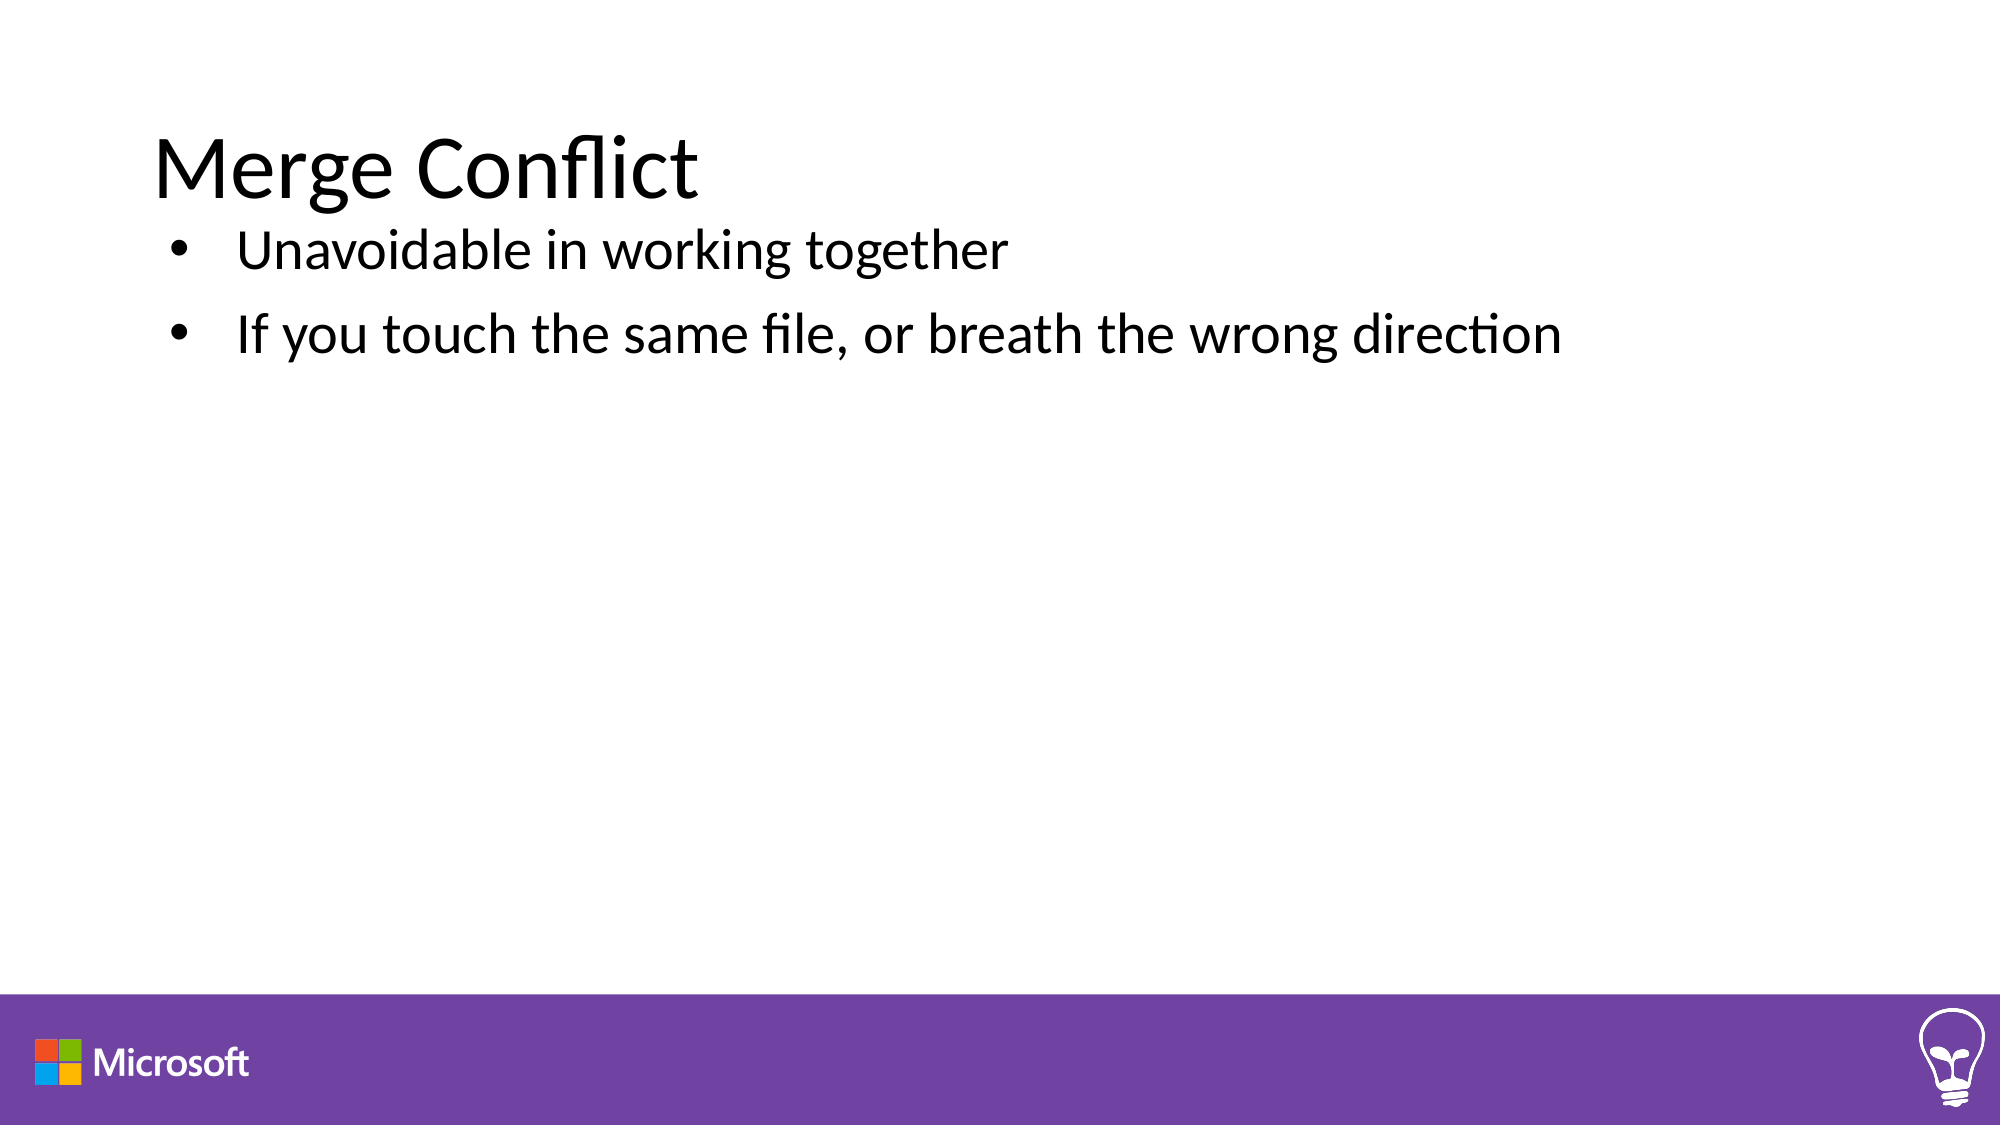

# Merge Conflict
Unavoidable in working together
If you touch the same file, or breath the wrong direction